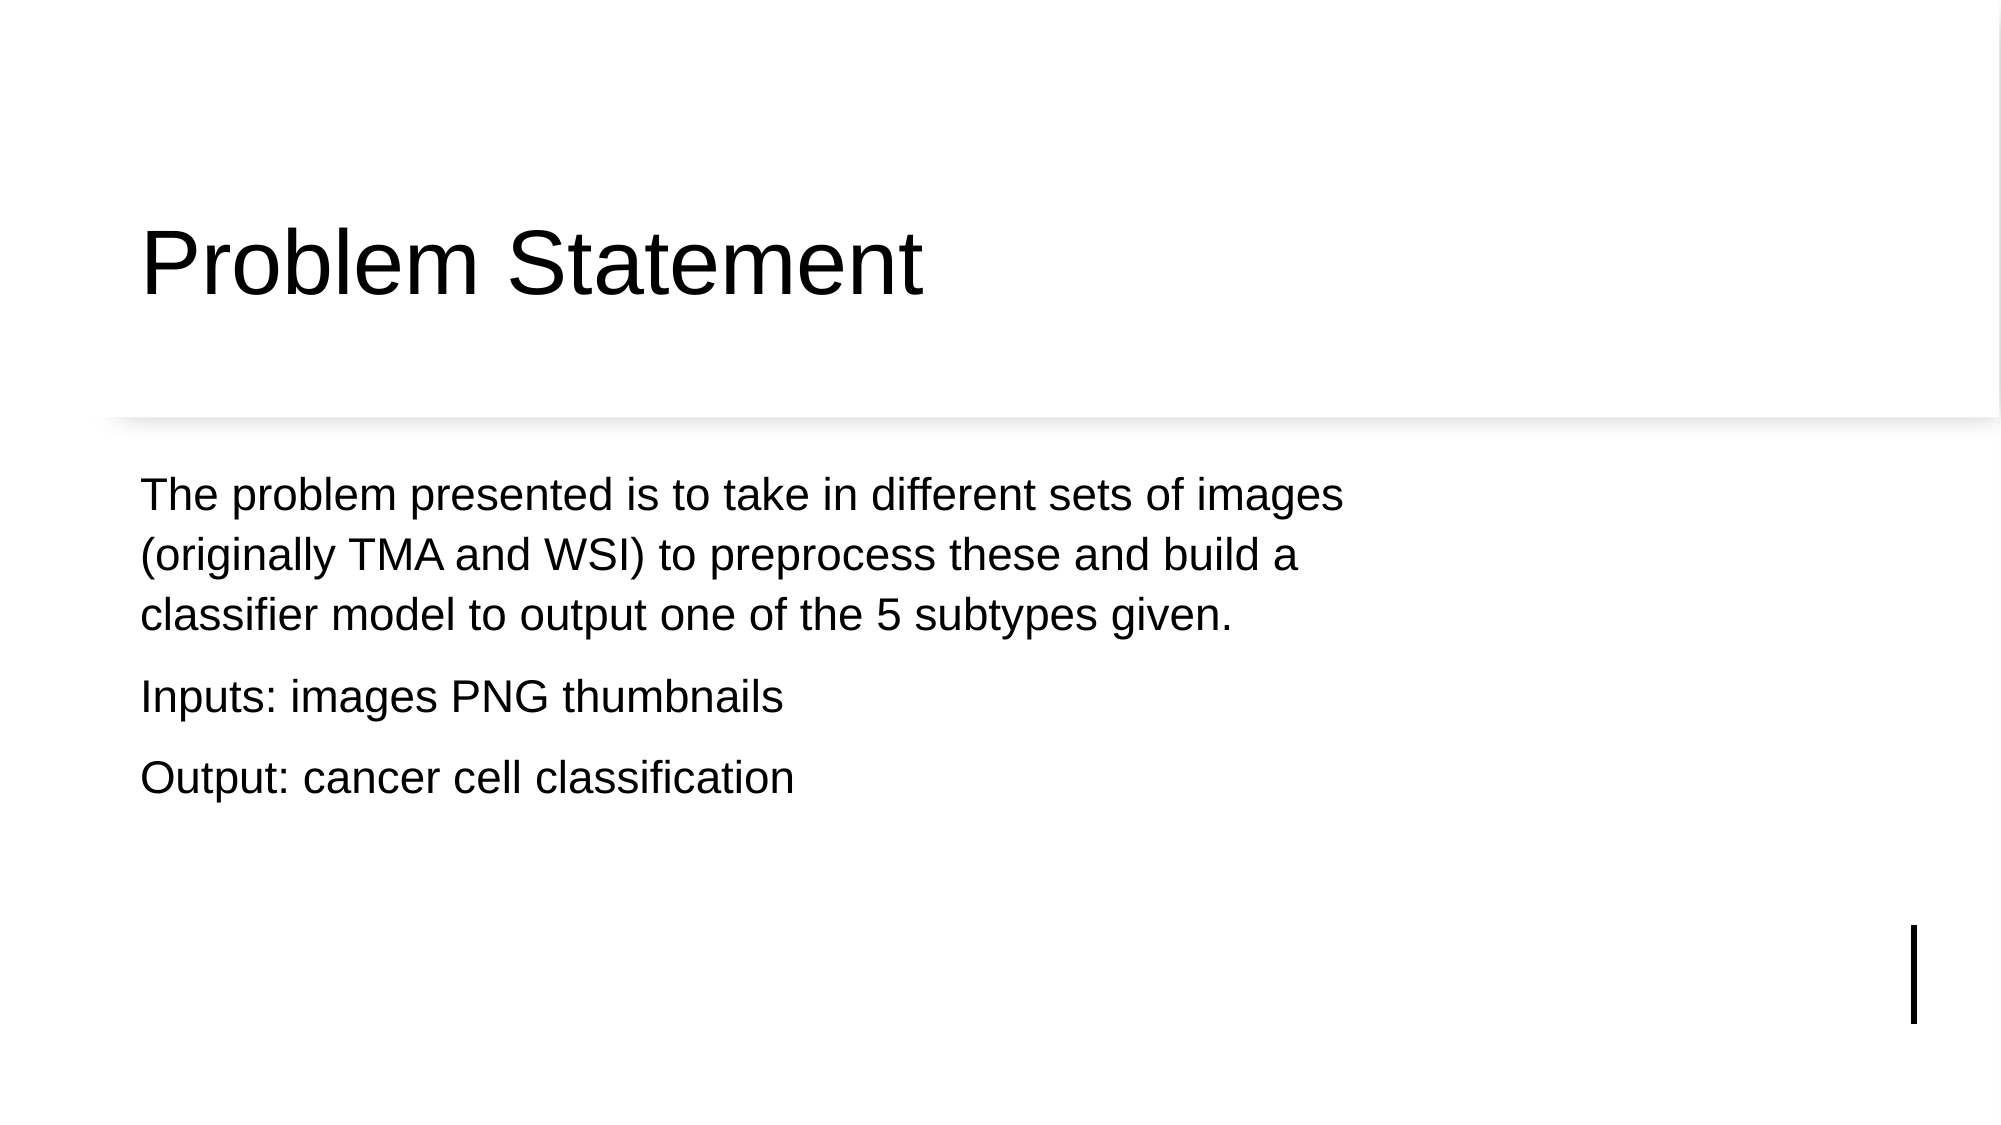

# Problem Statement
The problem presented is to take in different sets of images (originally TMA and WSI) to preprocess these and build a classifier model to output one of the 5 subtypes given.
Inputs: images PNG thumbnails
Output: cancer cell classification